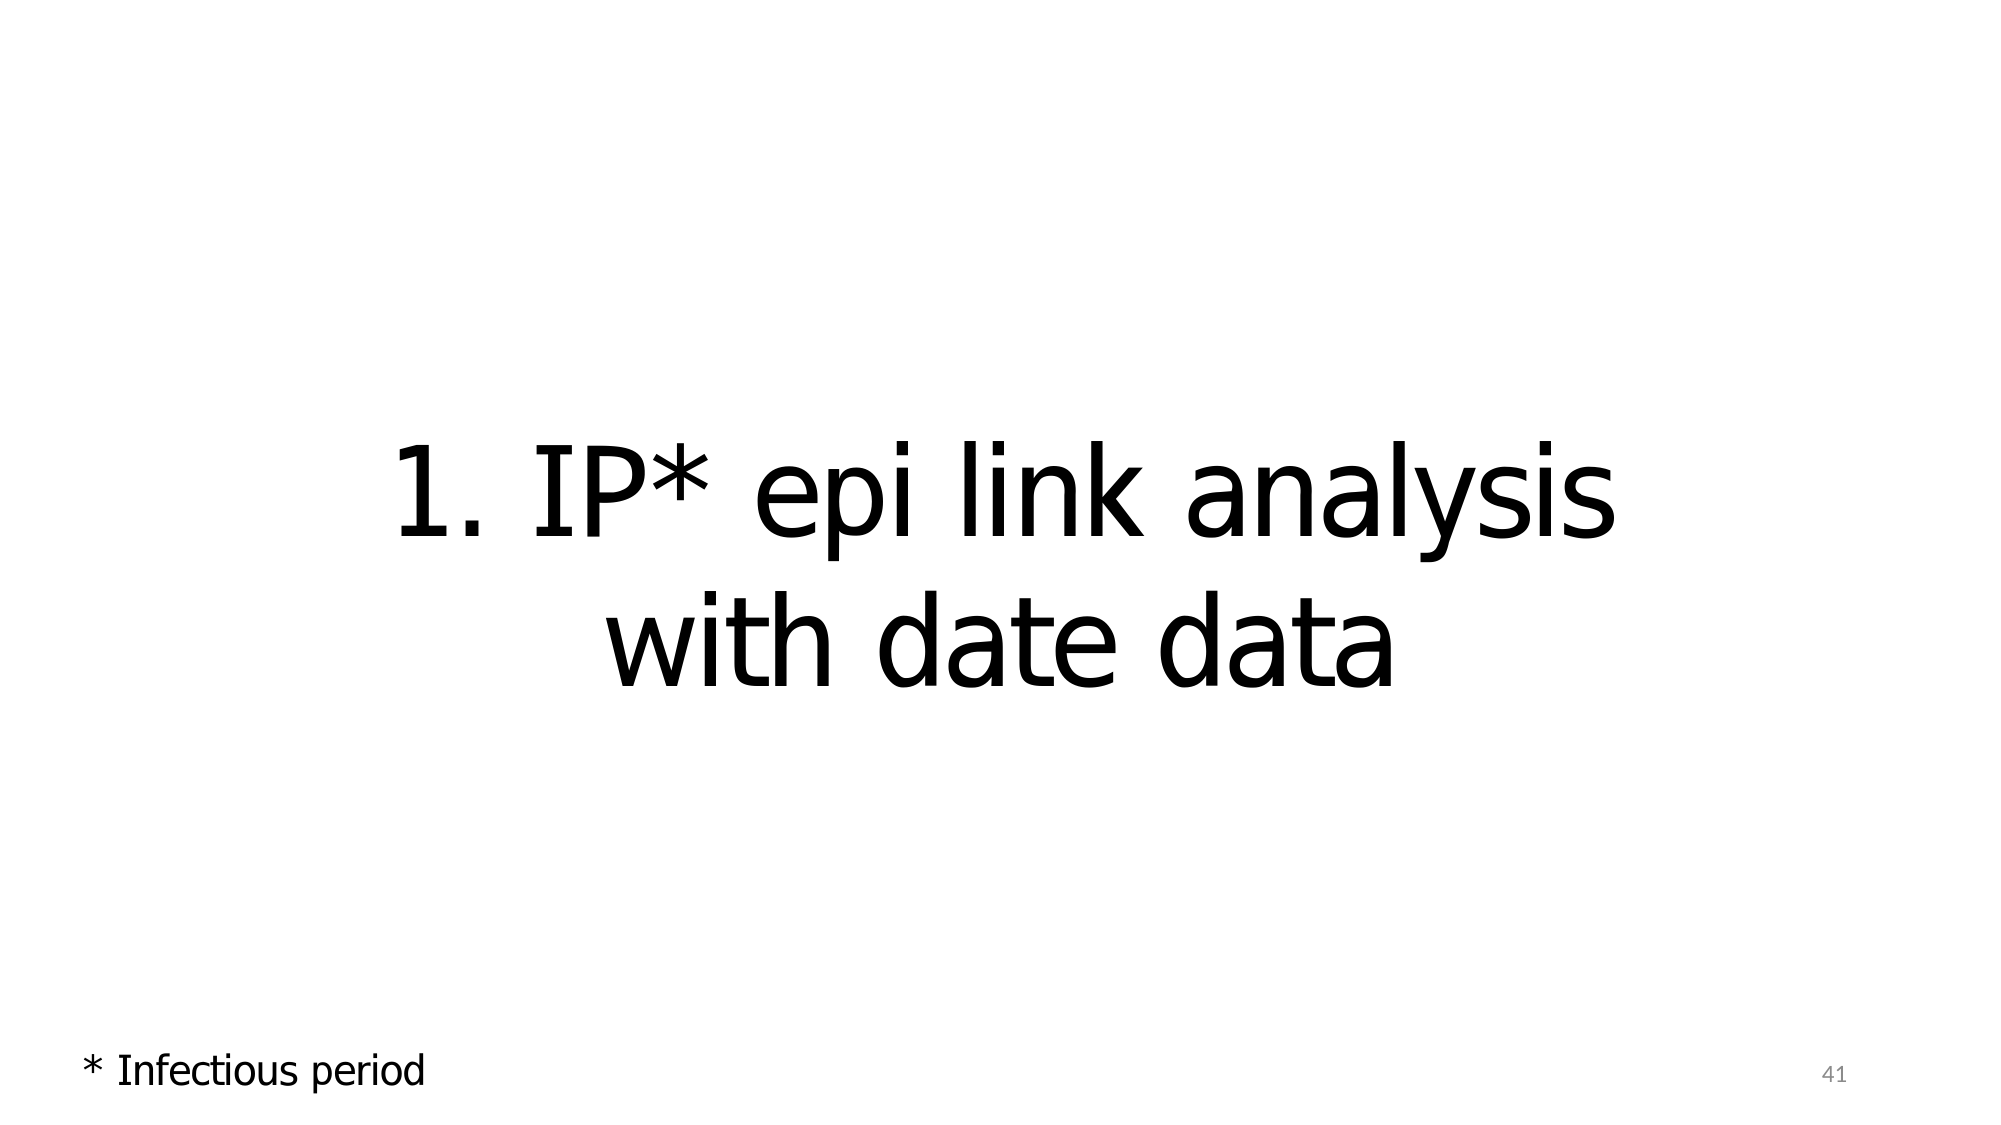

IP epi link analysis with date data (1/22)
1. IP* epi link analysis with date data
* Infectious period
41